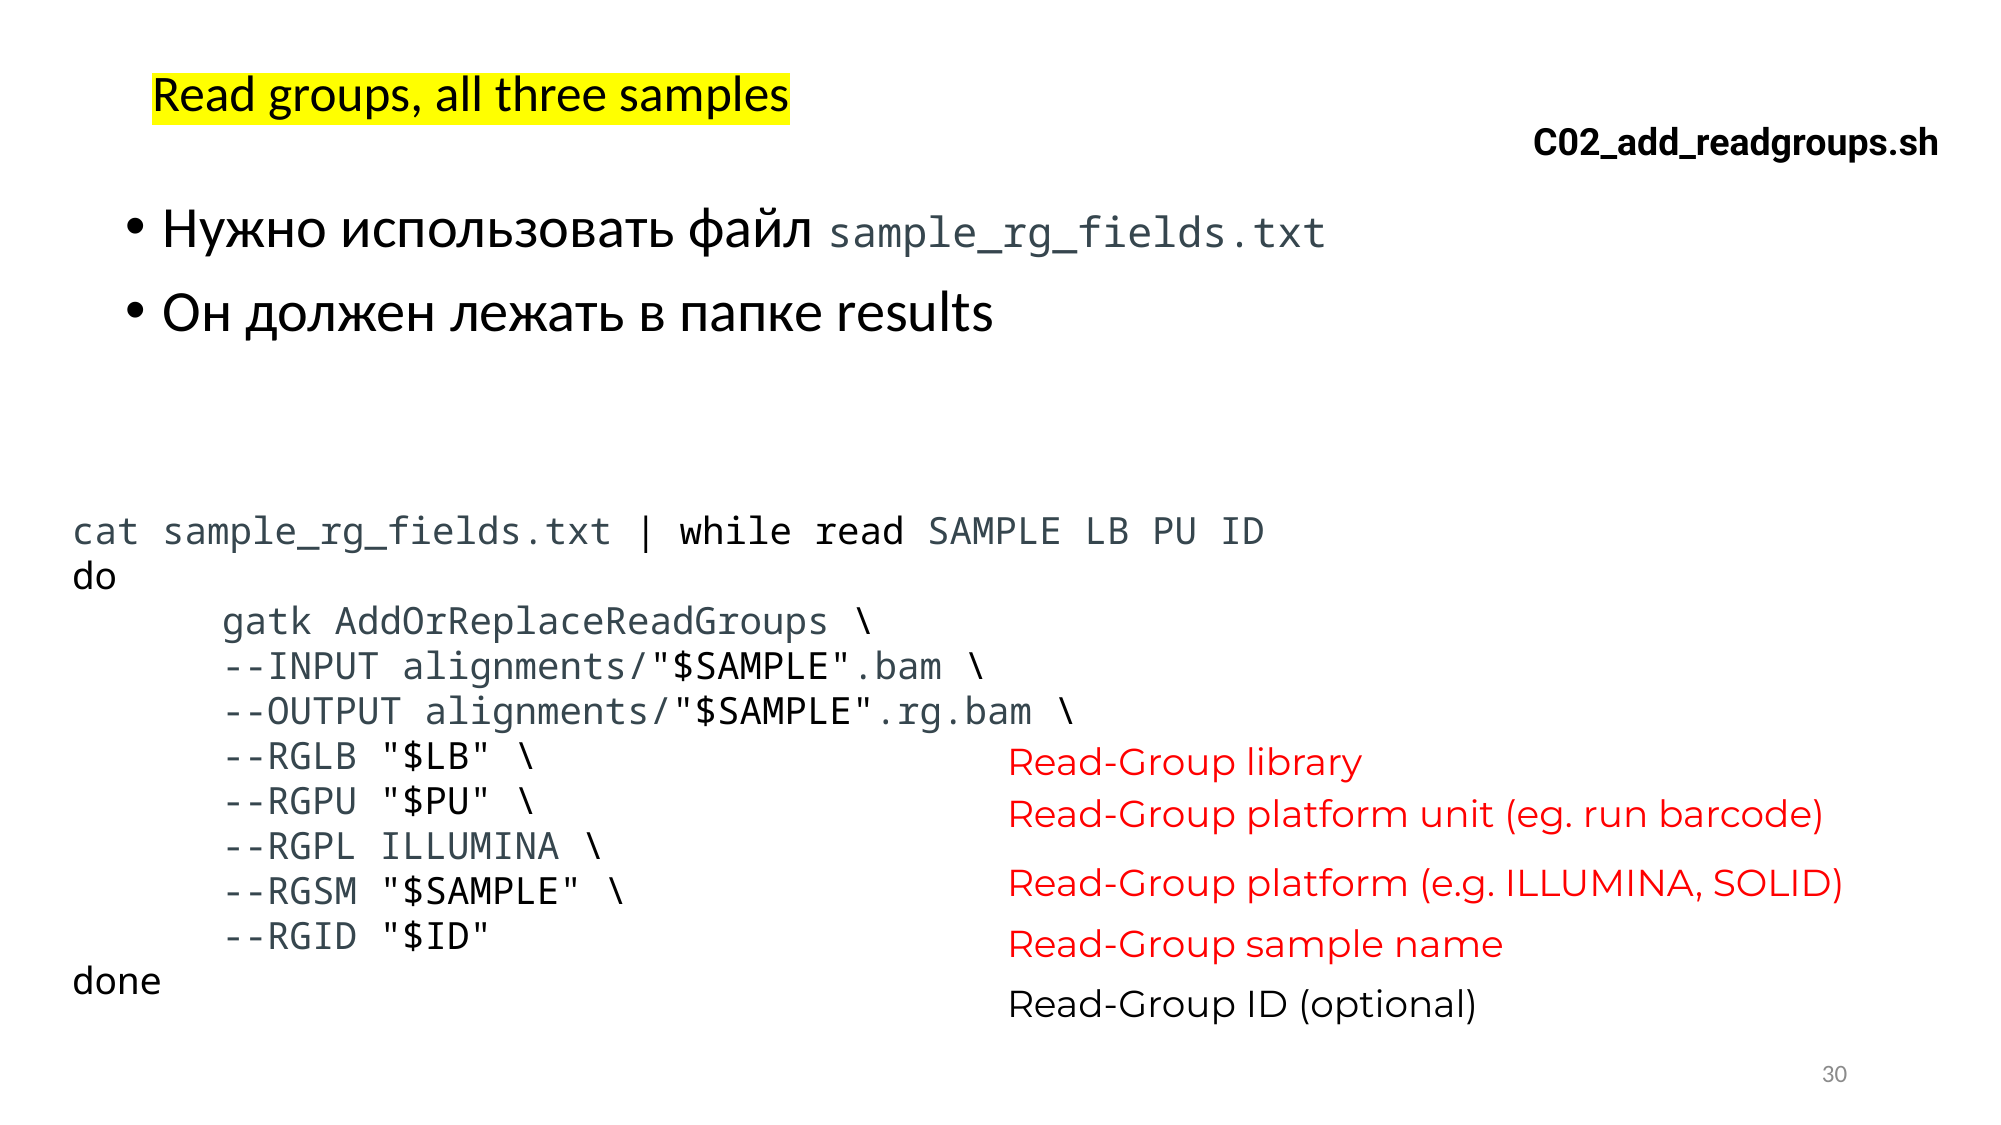

# Read groups, all three samples
C02_add_readgroups.sh
Нужно использовать файл sample_rg_fields.txt
Он должен лежать в папке results
cat sample_rg_fields.txt | while read SAMPLE LB PU ID
do
	gatk AddOrReplaceReadGroups \
	--INPUT alignments/"$SAMPLE".bam \
	--OUTPUT alignments/"$SAMPLE".rg.bam \
	--RGLB "$LB" \
	--RGPU "$PU" \
	--RGPL ILLUMINA \
	--RGSM "$SAMPLE" \
	--RGID "$ID"
done
Read-Group library
Read-Group platform unit (eg. run barcode)
Read-Group platform (e.g. ILLUMINA, SOLID)
Read-Group sample name
Read-Group ID (optional)
30